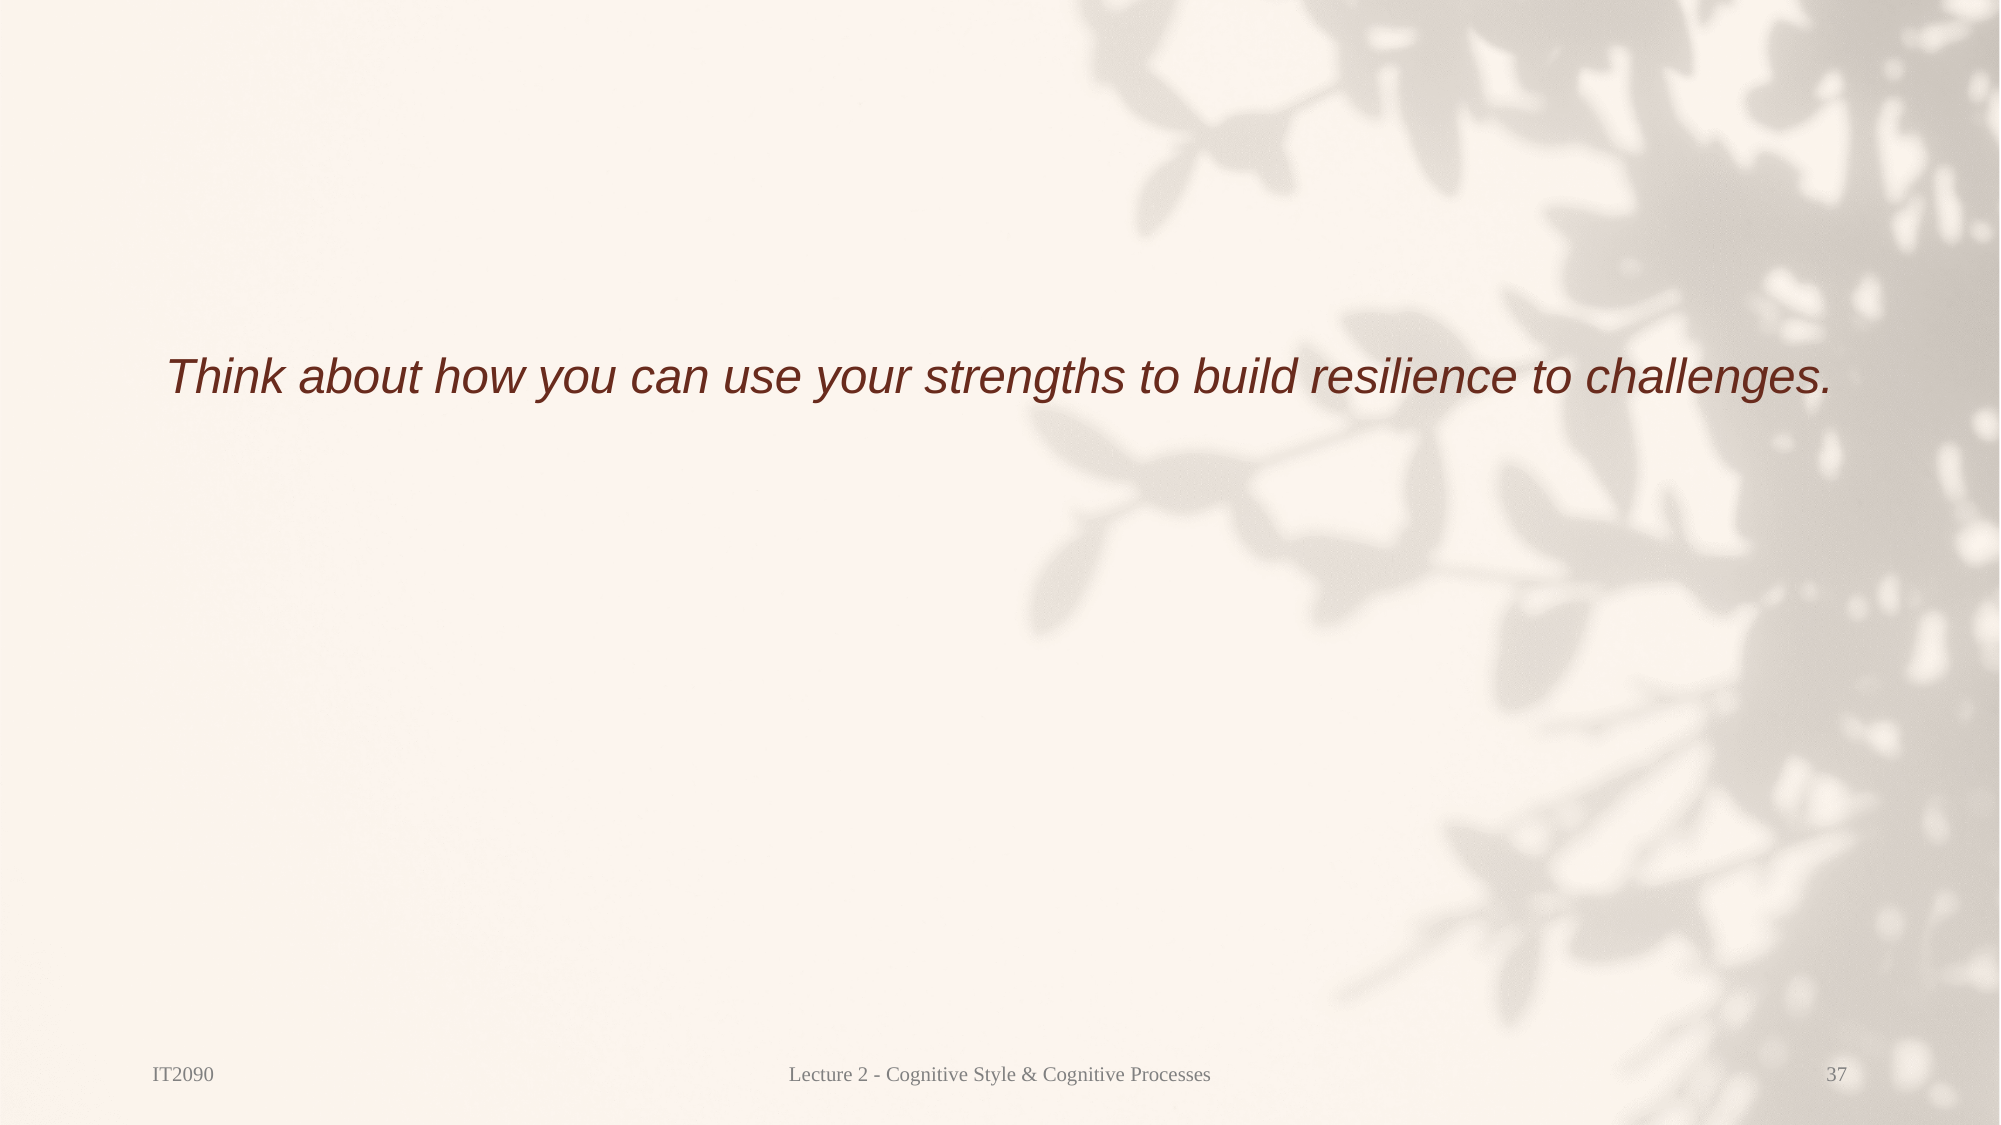

# Think about how you can use your strengths to build resilience to challenges.
IT2090
Lecture 2 - Cognitive Style & Cognitive Processes
37